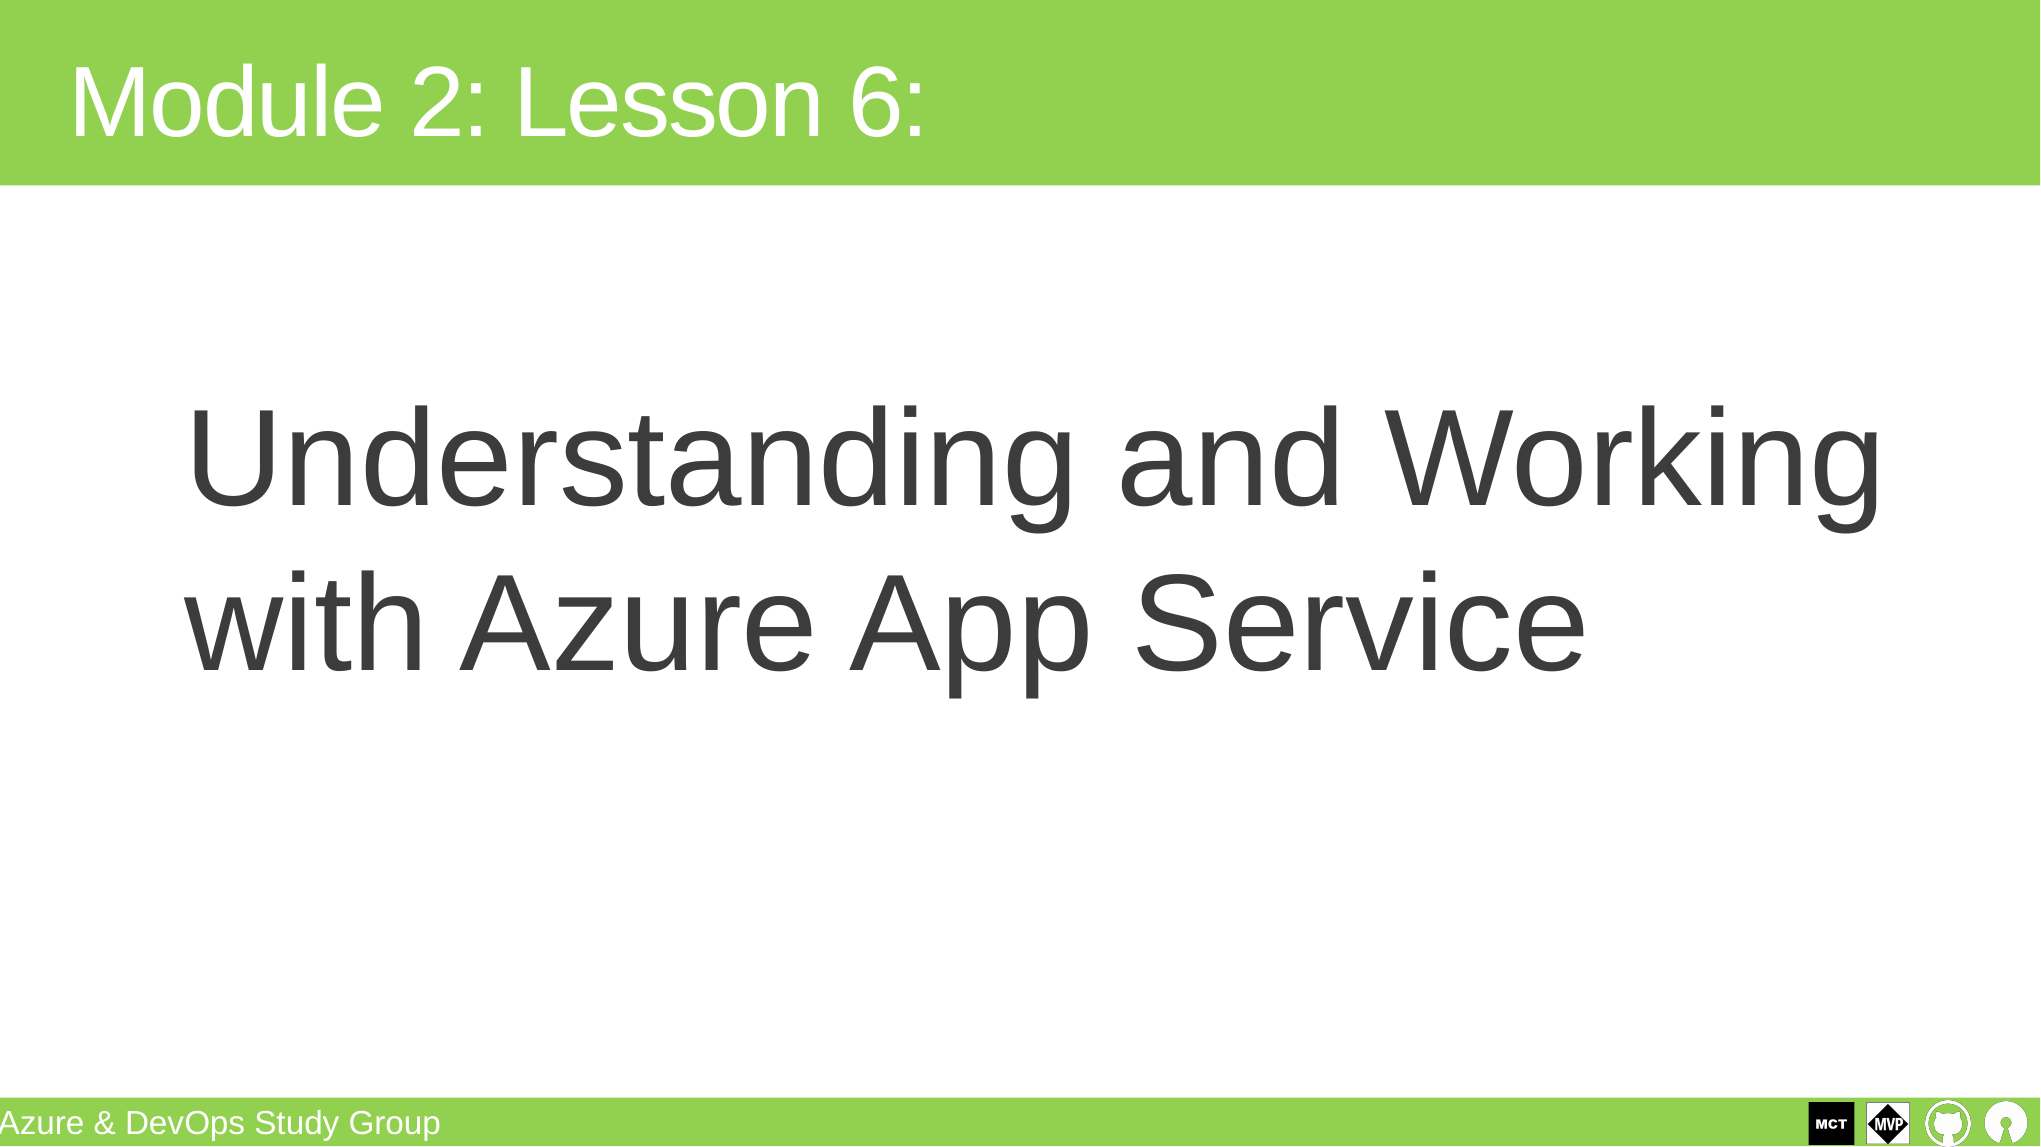

# Module 2: Lesson 6:
Understanding and Working with Azure App Service